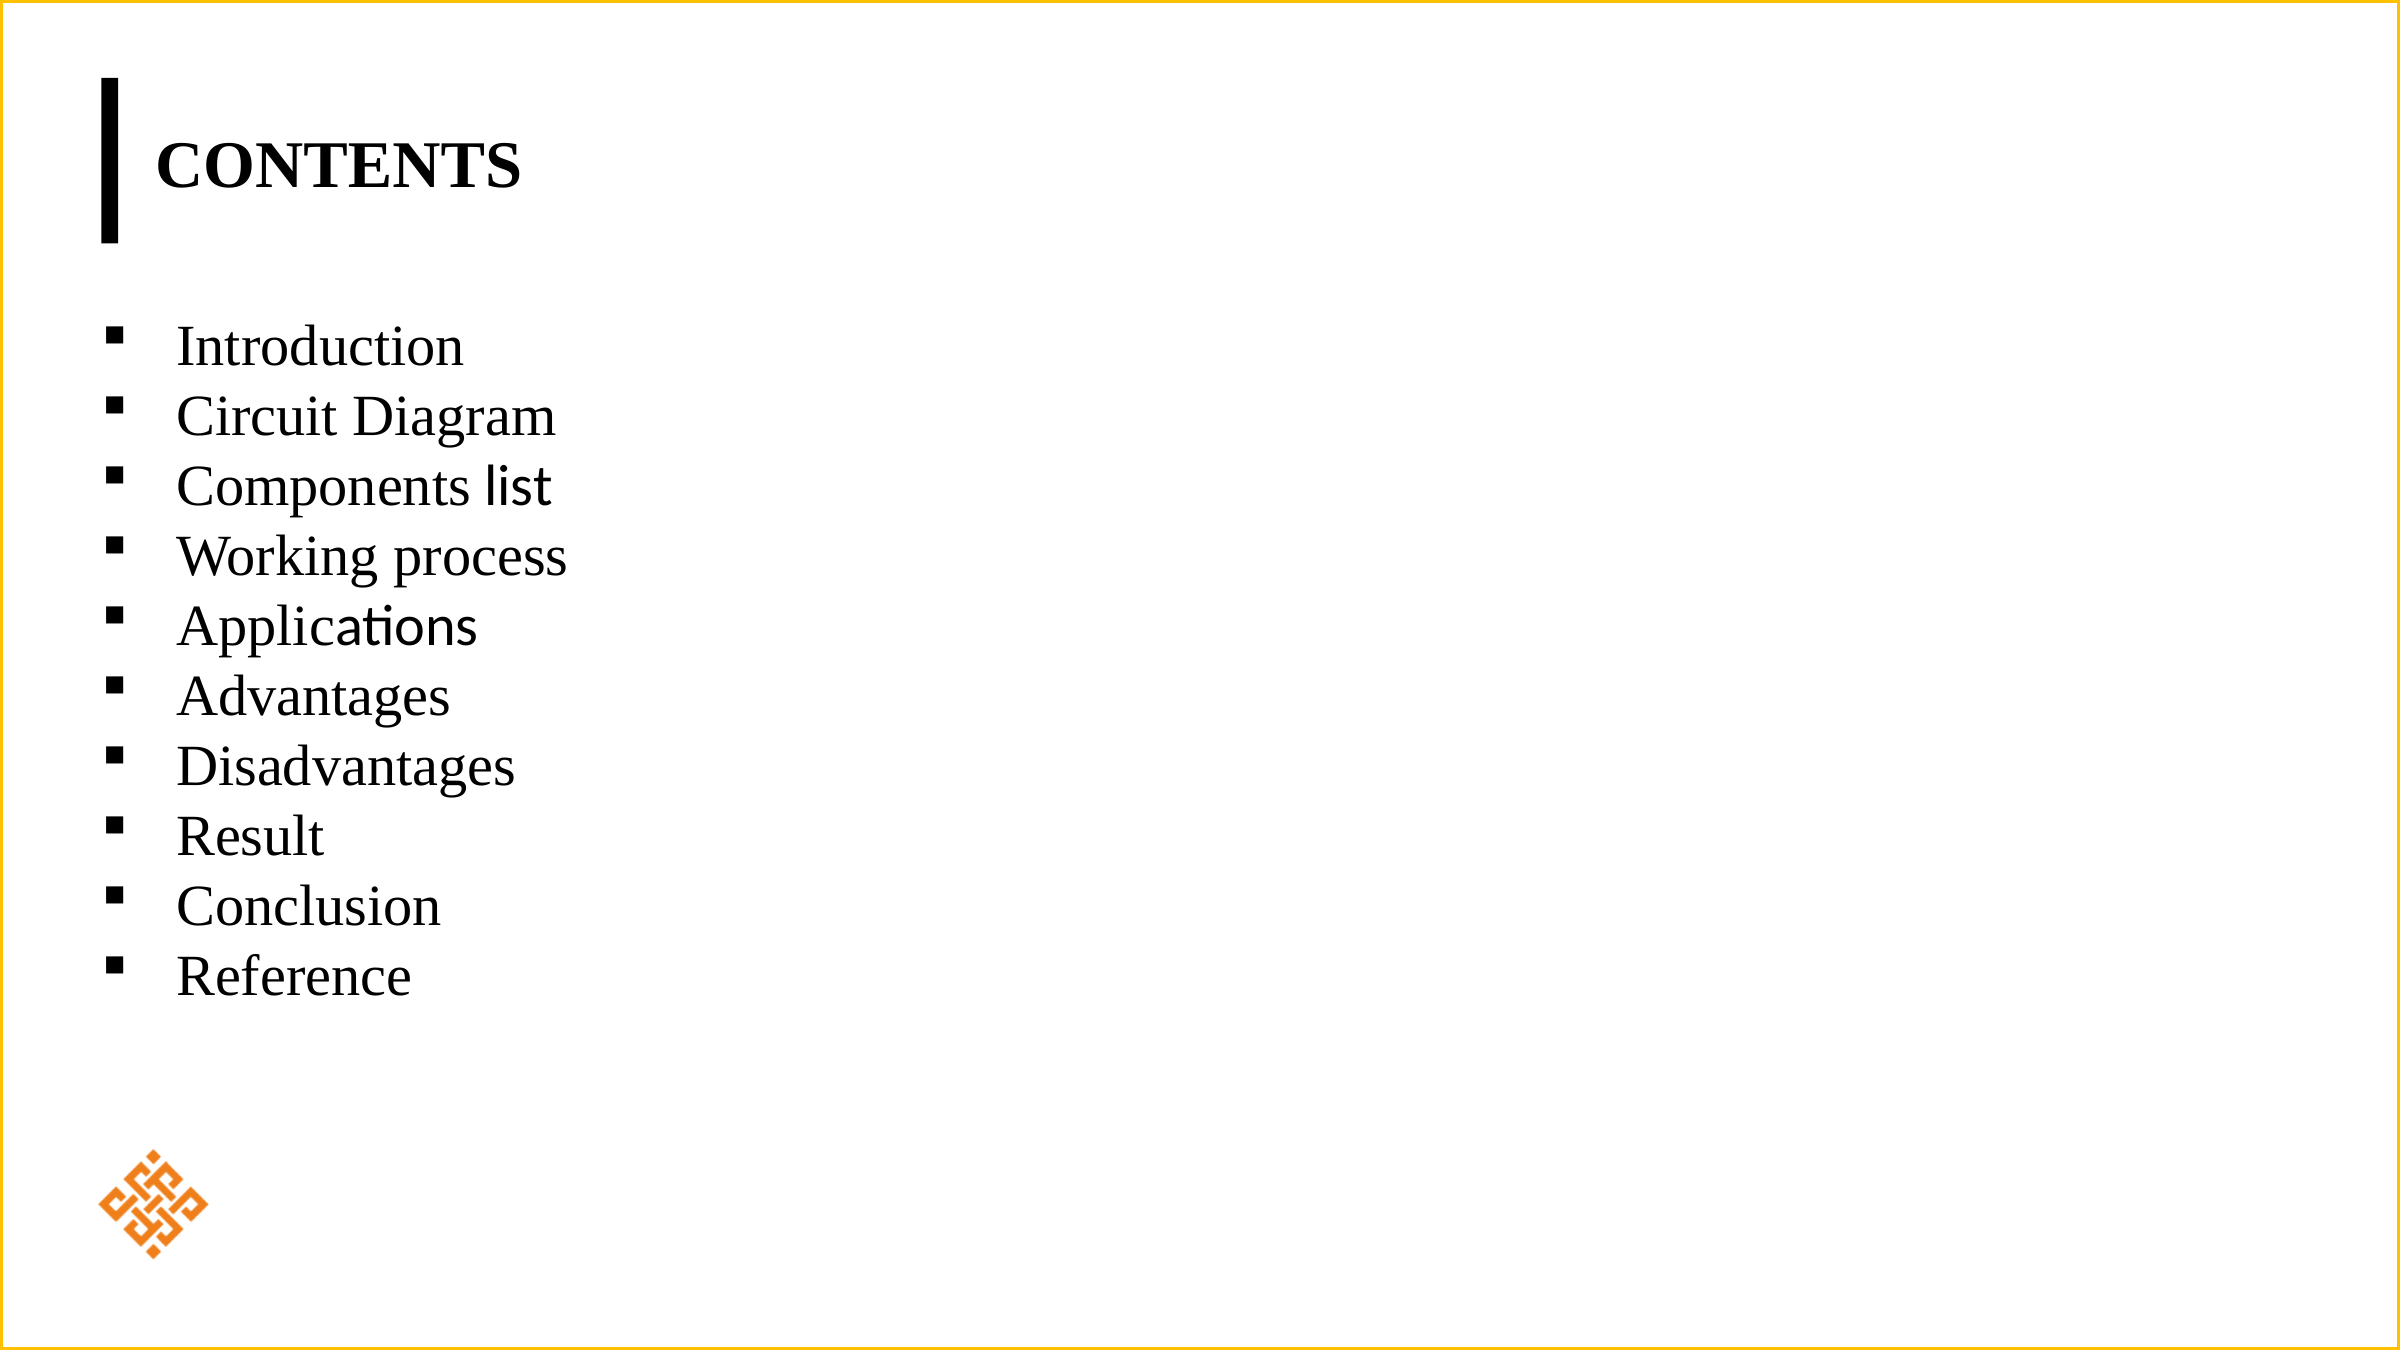

# contents

Introduction
Circuit Diagram
Components list
Working process
Applications
Advantages
Disadvantages
Result
Conclusion
Reference